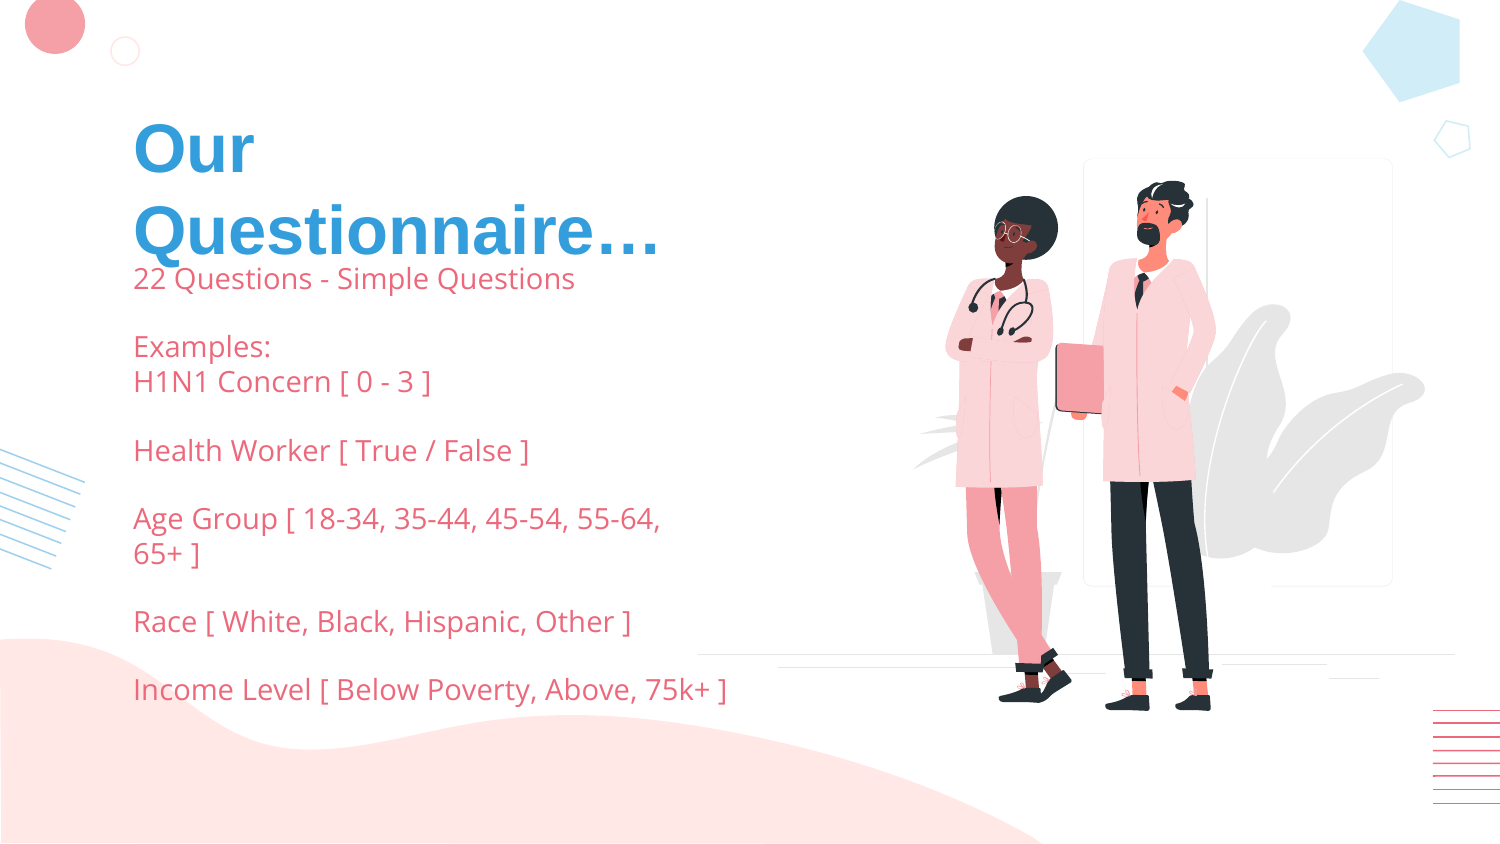

# Our Questionnaire…

22 Questions - Simple Questions
Examples:
H1N1 Concern [ 0 - 3 ]
Health Worker [ True / False ]
Age Group [ 18-34, 35-44, 45-54, 55-64, 65+ ]
Race [ White, Black, Hispanic, Other ]
Income Level [ Below Poverty, Above, 75k+ ]